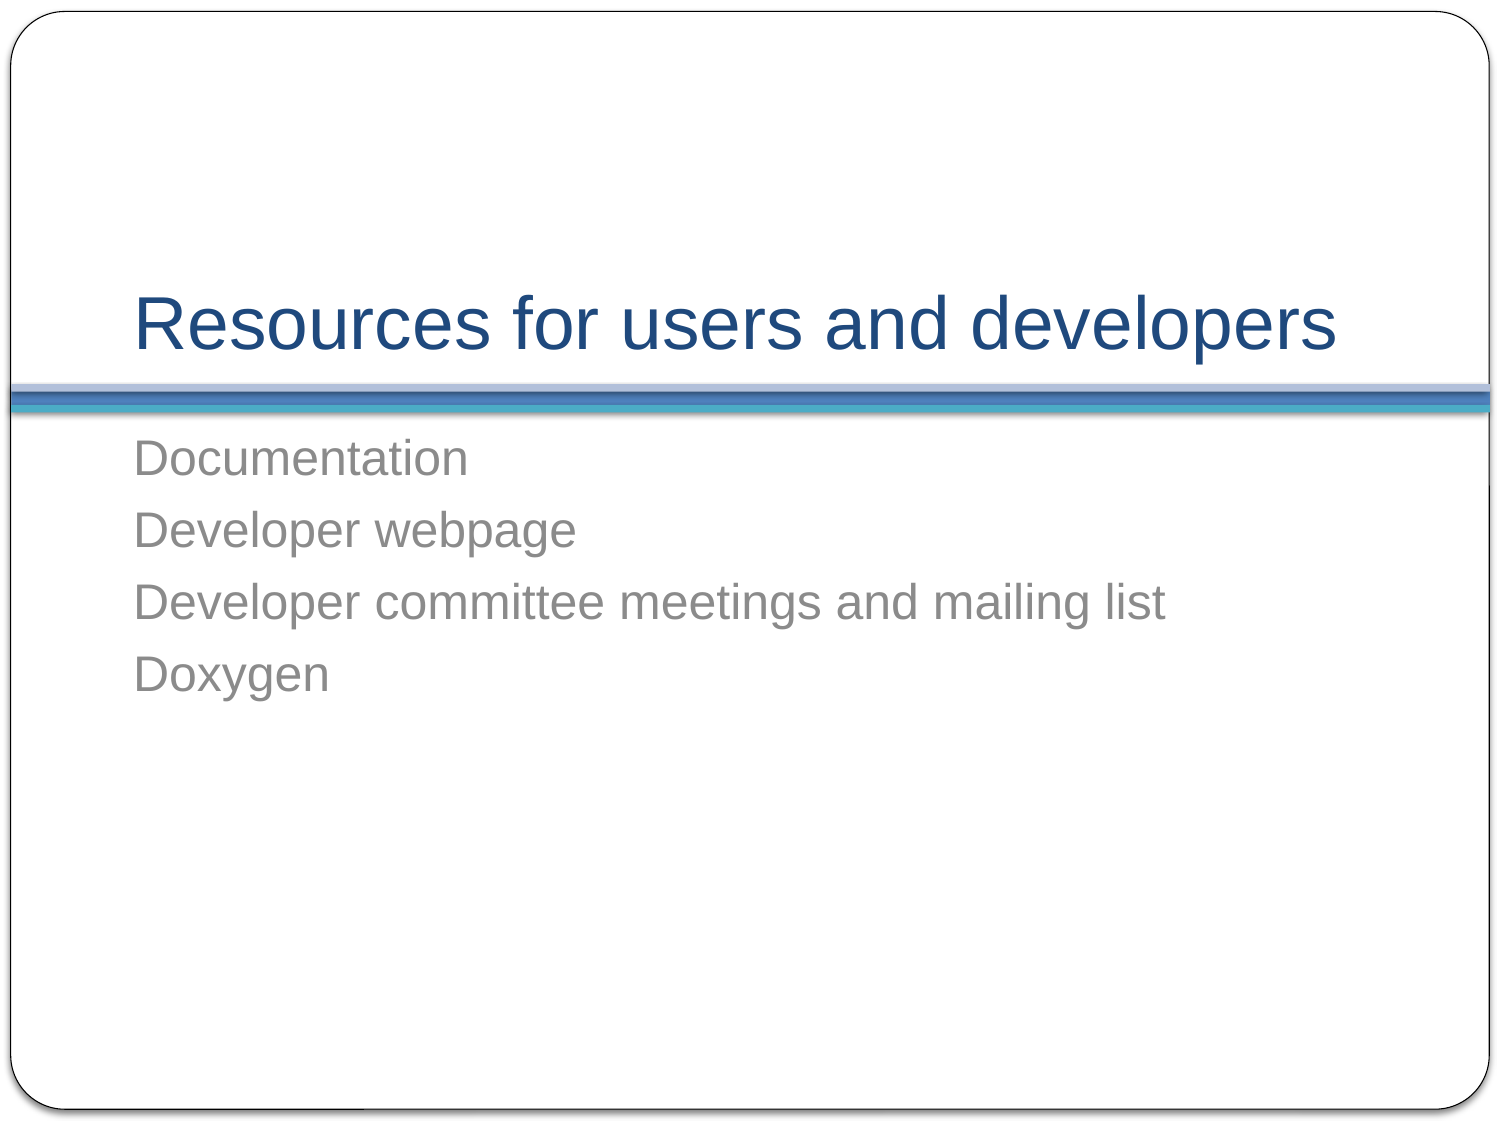

# Resources for users and developers
Documentation
Developer webpage
Developer committee meetings and mailing list
Doxygen